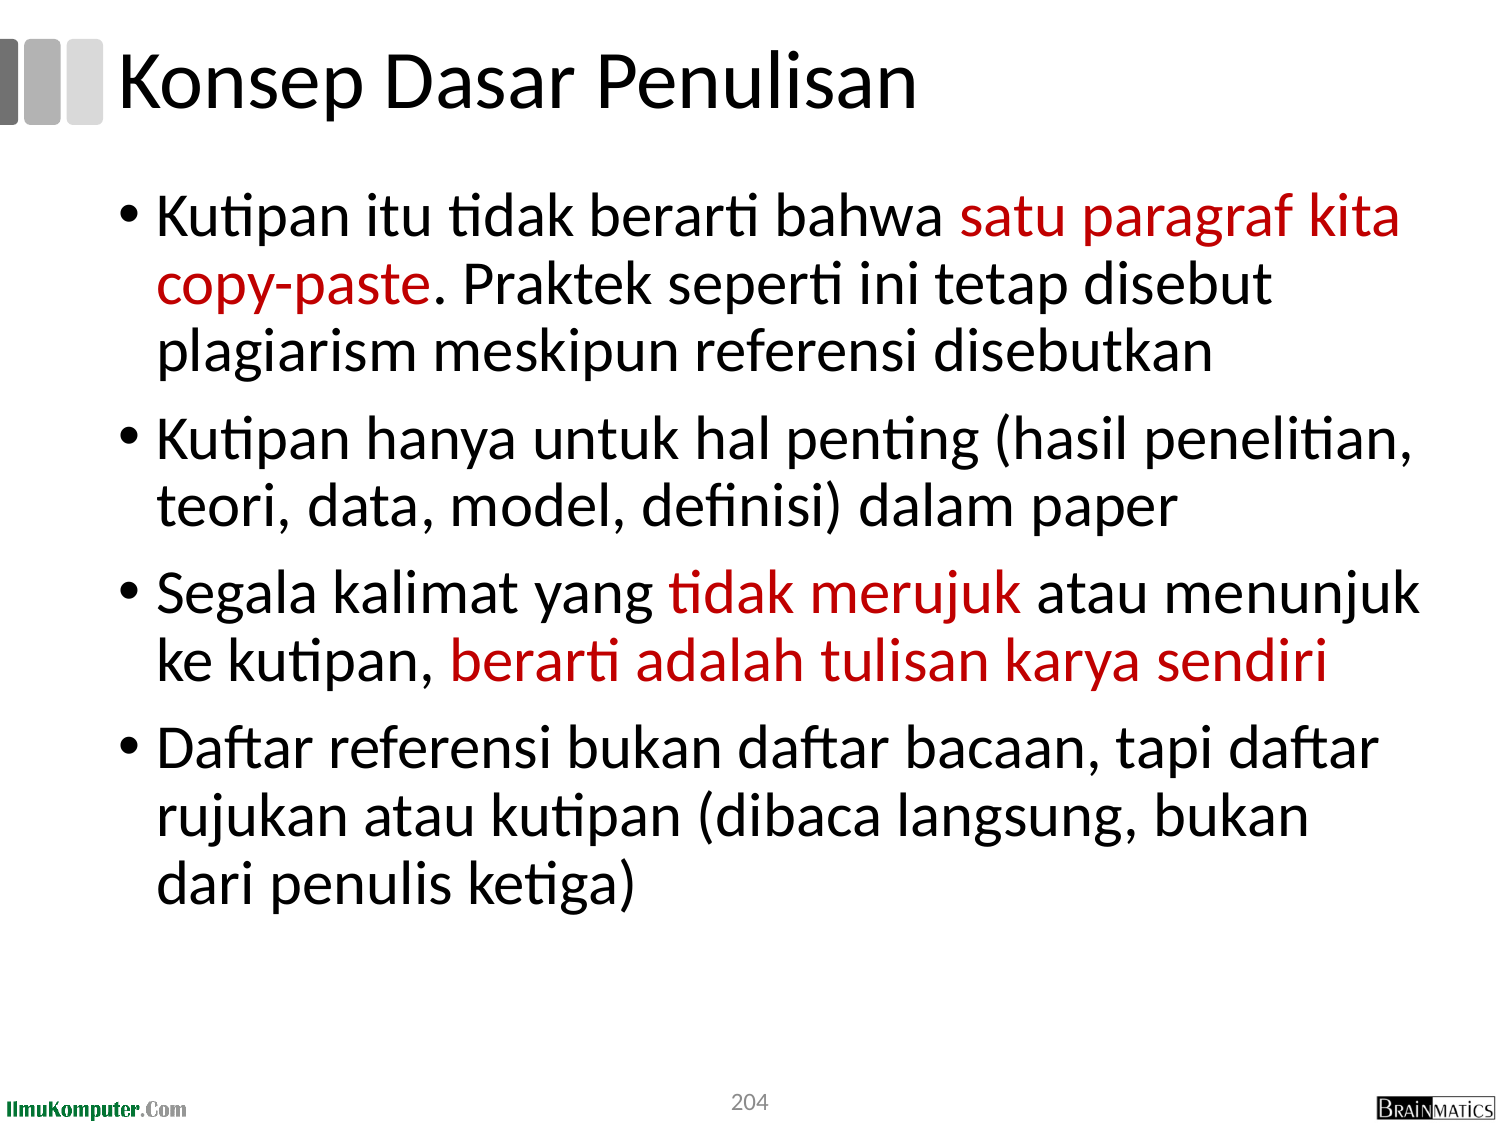

# Konsep Dasar Penulisan
Kutipan itu tidak berarti bahwa satu paragraf kita copy-paste. Praktek seperti ini tetap disebut plagiarism meskipun referensi disebutkan
Kutipan hanya untuk hal penting (hasil penelitian, teori, data, model, definisi) dalam paper
Segala kalimat yang tidak merujuk atau menunjuk ke kutipan, berarti adalah tulisan karya sendiri
Daftar referensi bukan daftar bacaan, tapi daftar rujukan atau kutipan (dibaca langsung, bukan dari penulis ketiga)
204